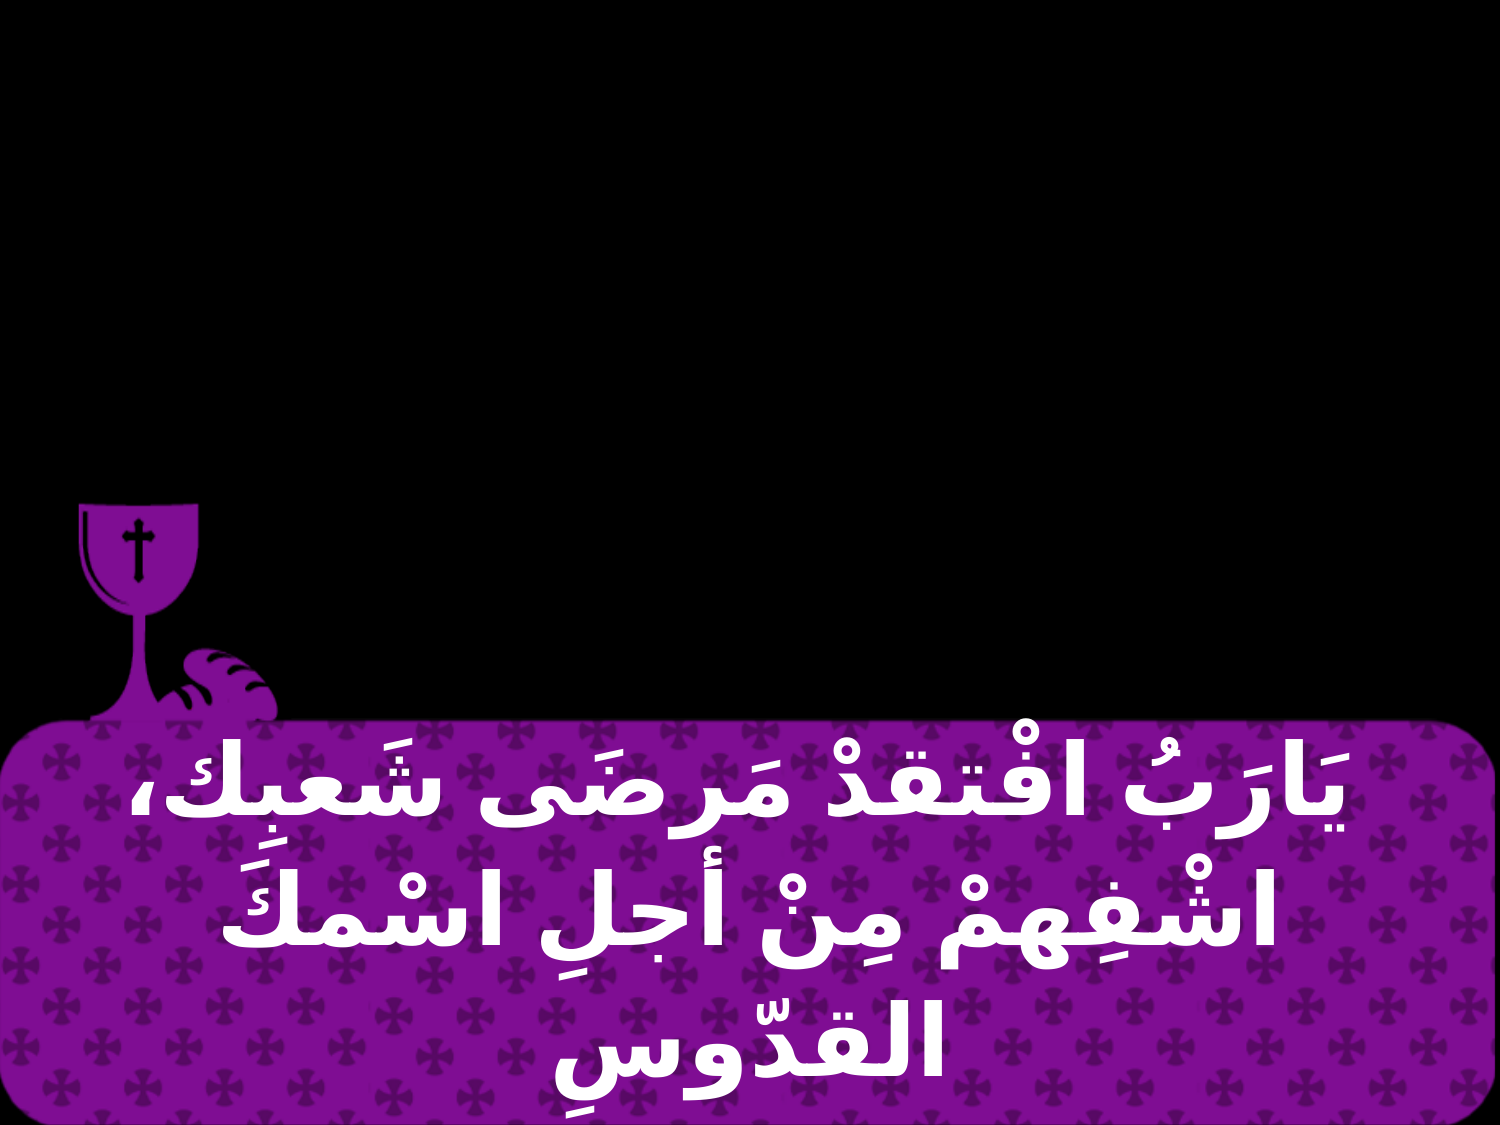

| يَارَبُ افْتقدْ مَرضَى شَعبِك، اشْفِهمْ مِنْ أجلِ اسْمكَ القدّوسِ |
| --- |